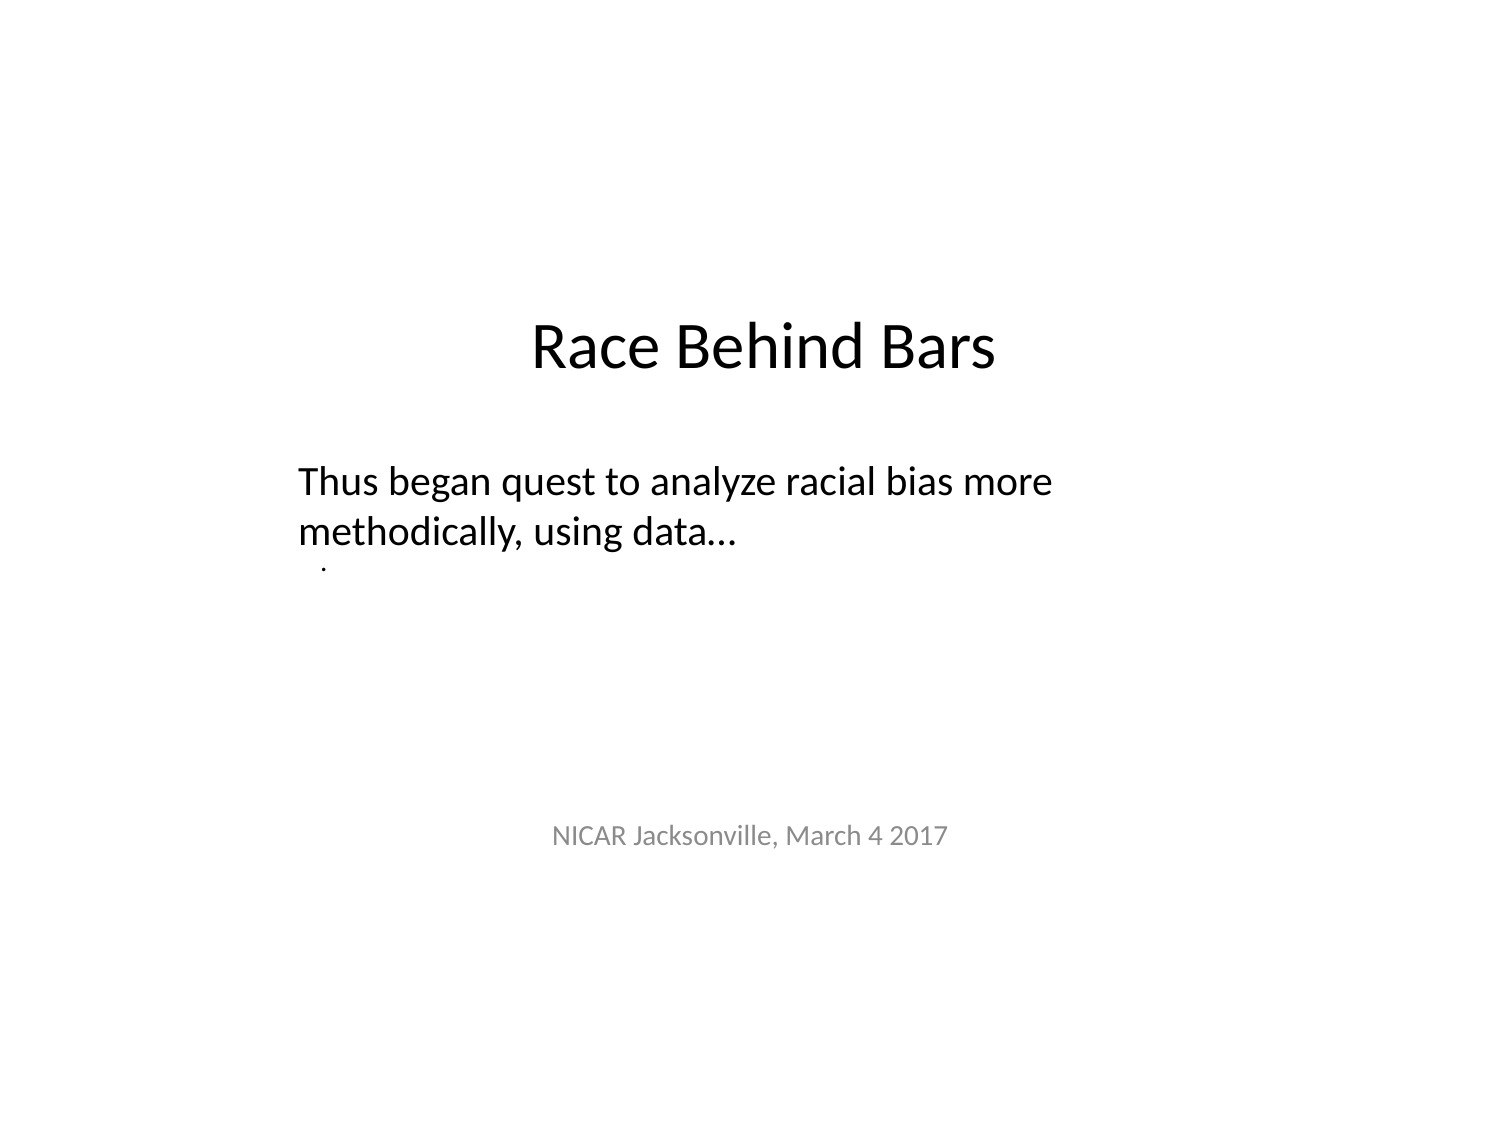

Race Behind Bars
Thus began quest to analyze racial bias more methodically, using data…

.
NICAR Jacksonville, March 4 2017